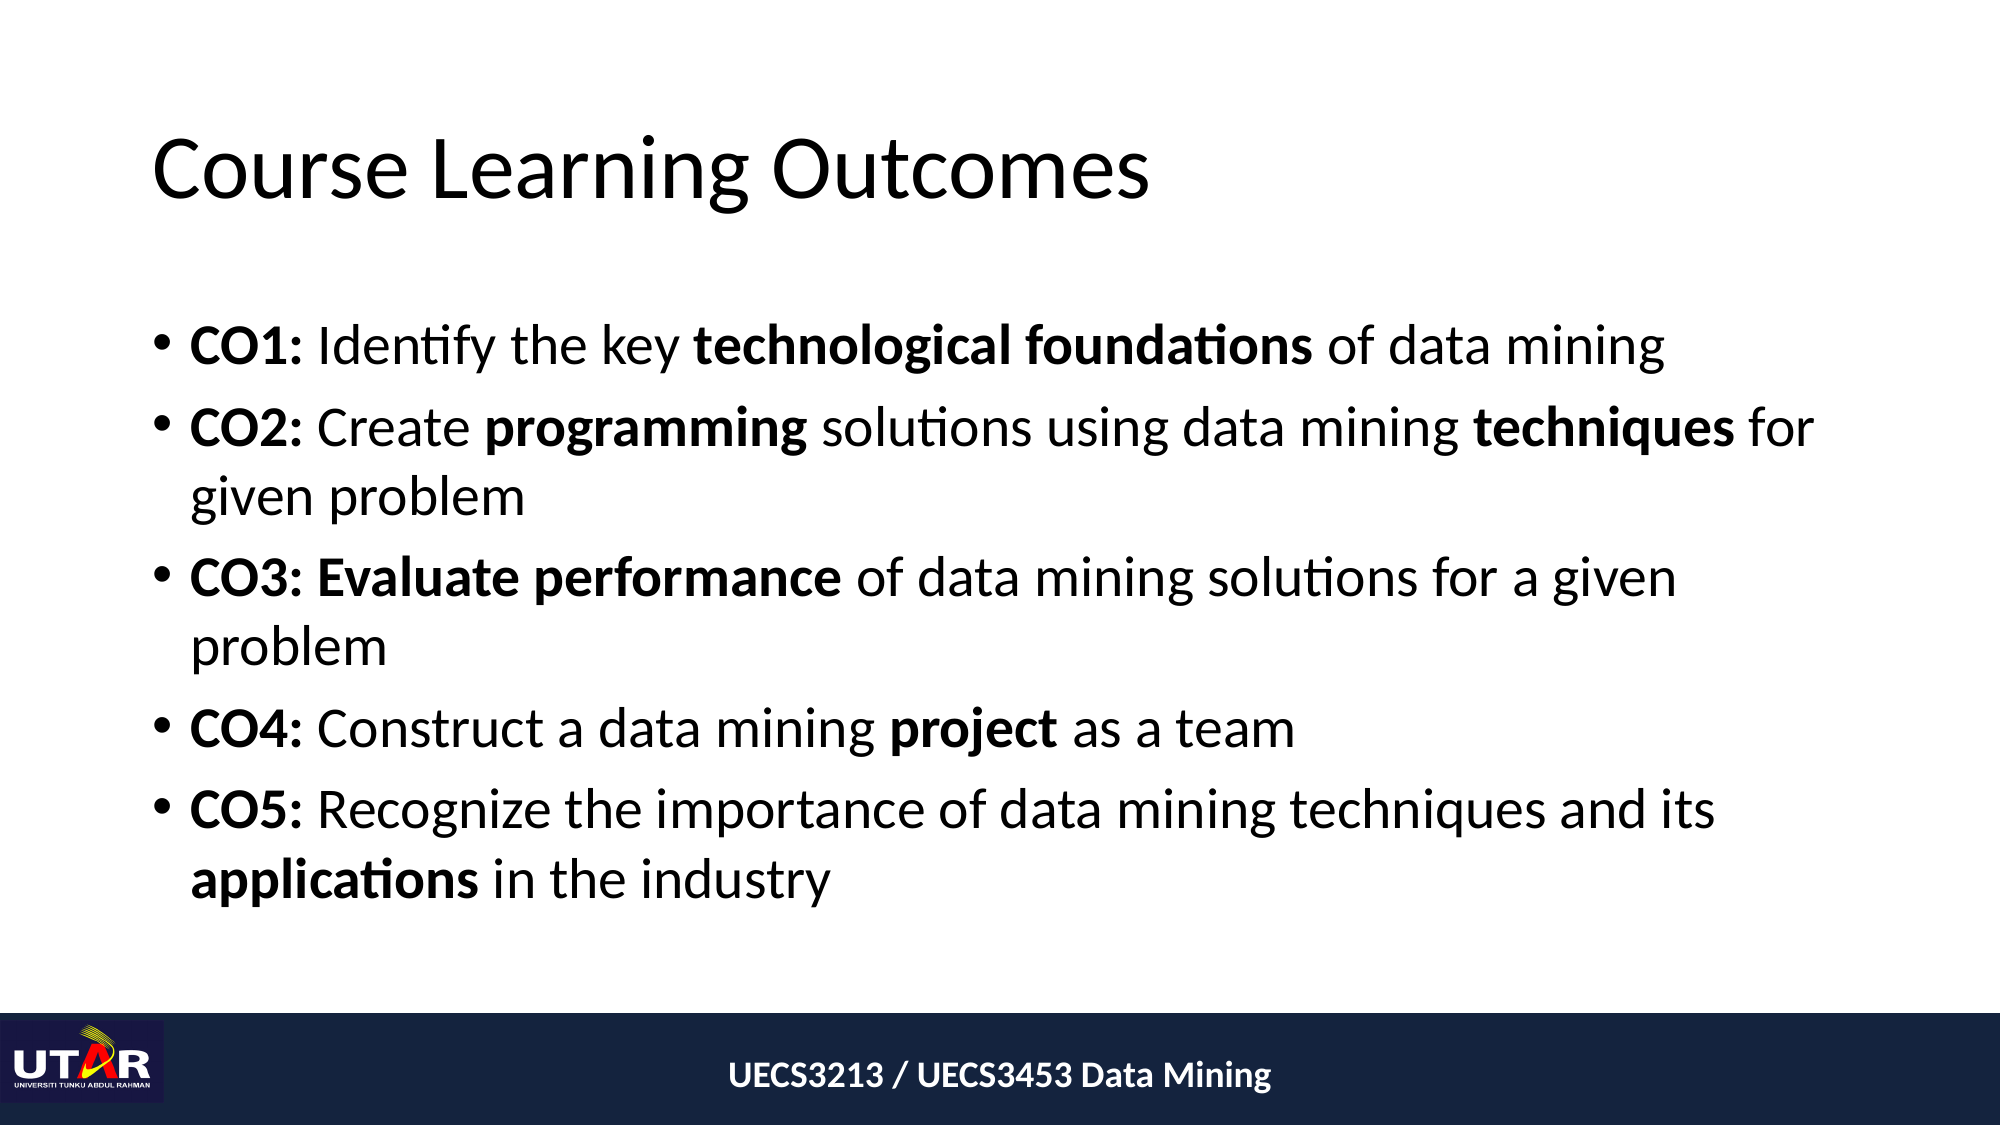

# Course Learning Outcomes
CO1: Identify the key technological foundations of data mining
CO2: Create programming solutions using data mining techniques for given problem
CO3: Evaluate performance of data mining solutions for a given problem
CO4: Construct a data mining project as a team
CO5: Recognize the importance of data mining techniques and its applications in the industry

UECS3213 / UECS3453 Data Mining
2